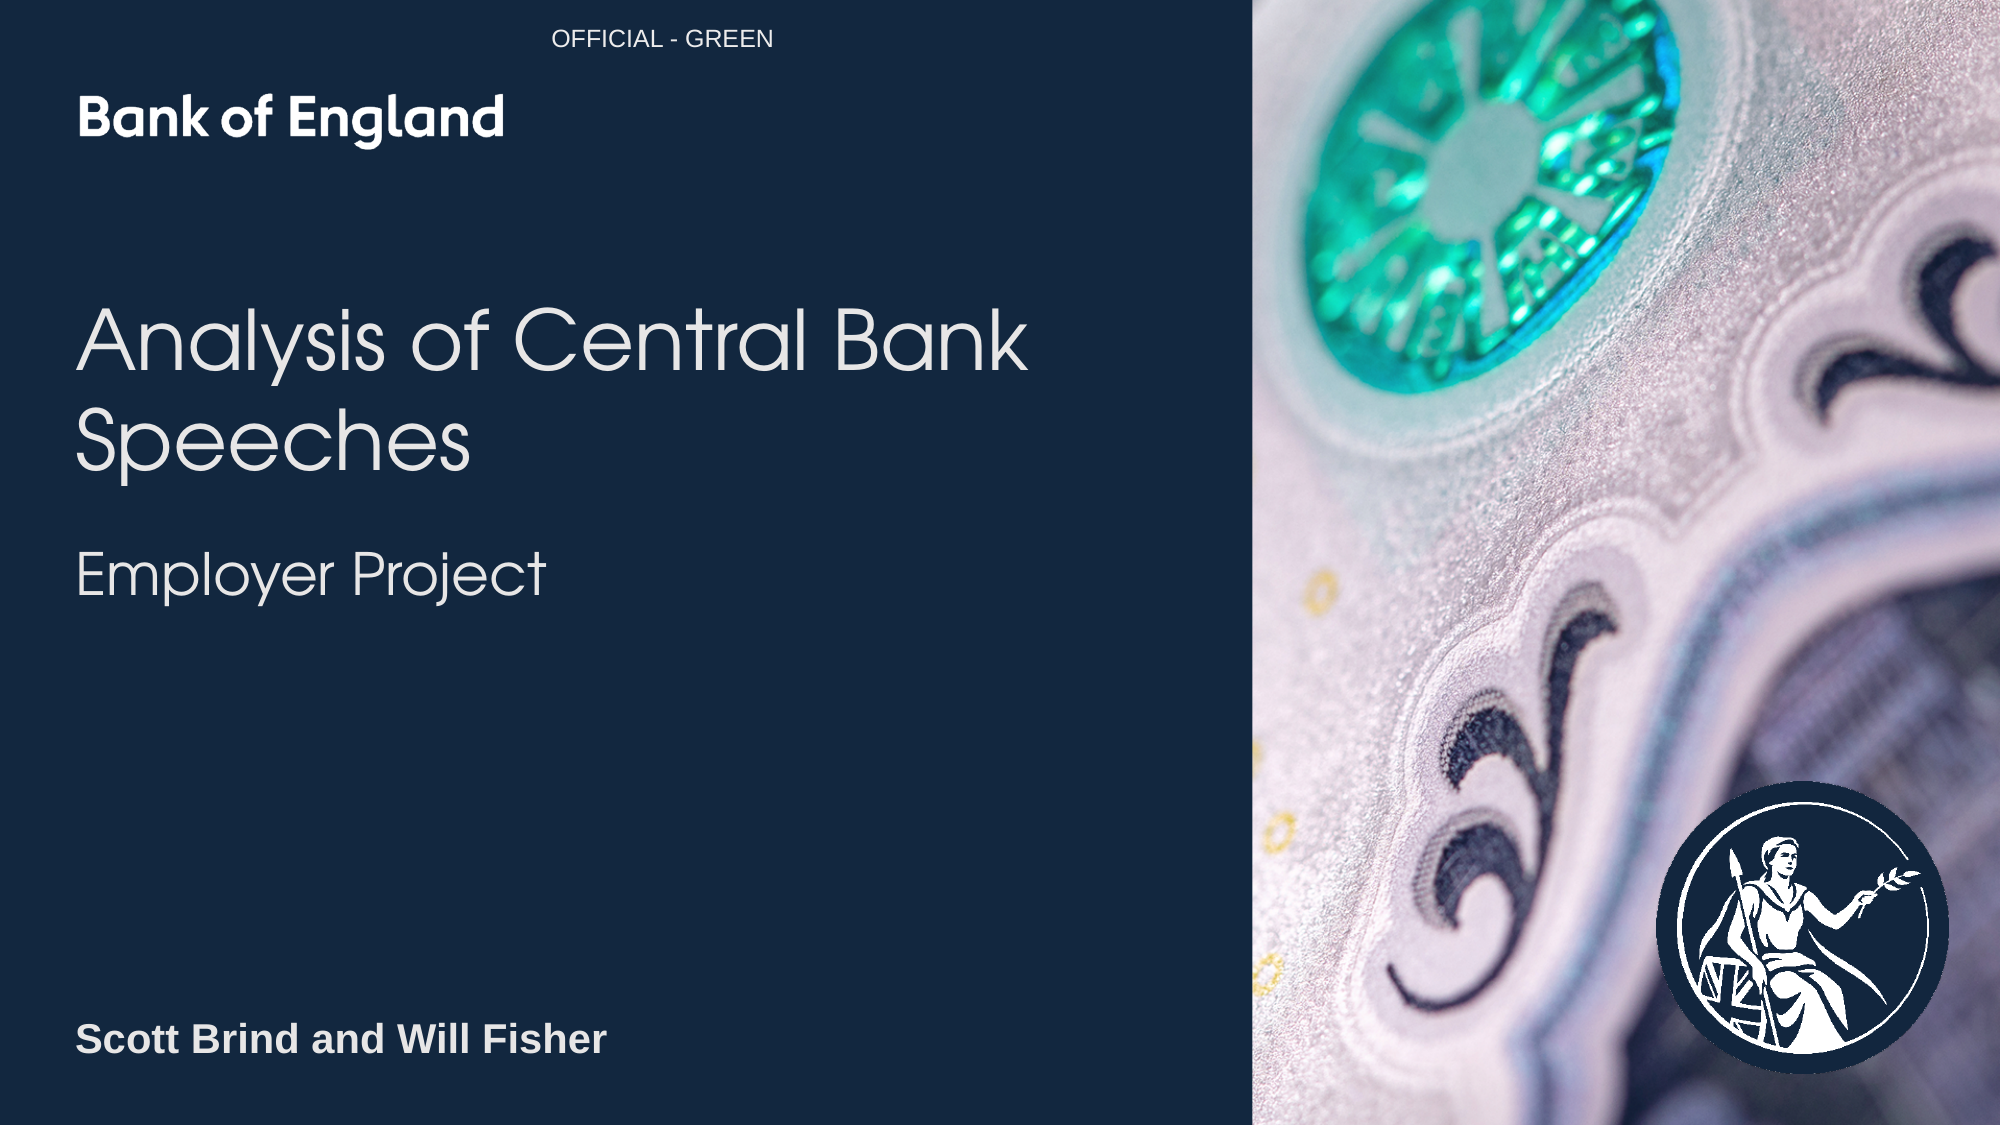

OFFICIAL - GREEN
Analysis of Central Bank Speeches
Employer Project
Scott Brind and Will Fisher